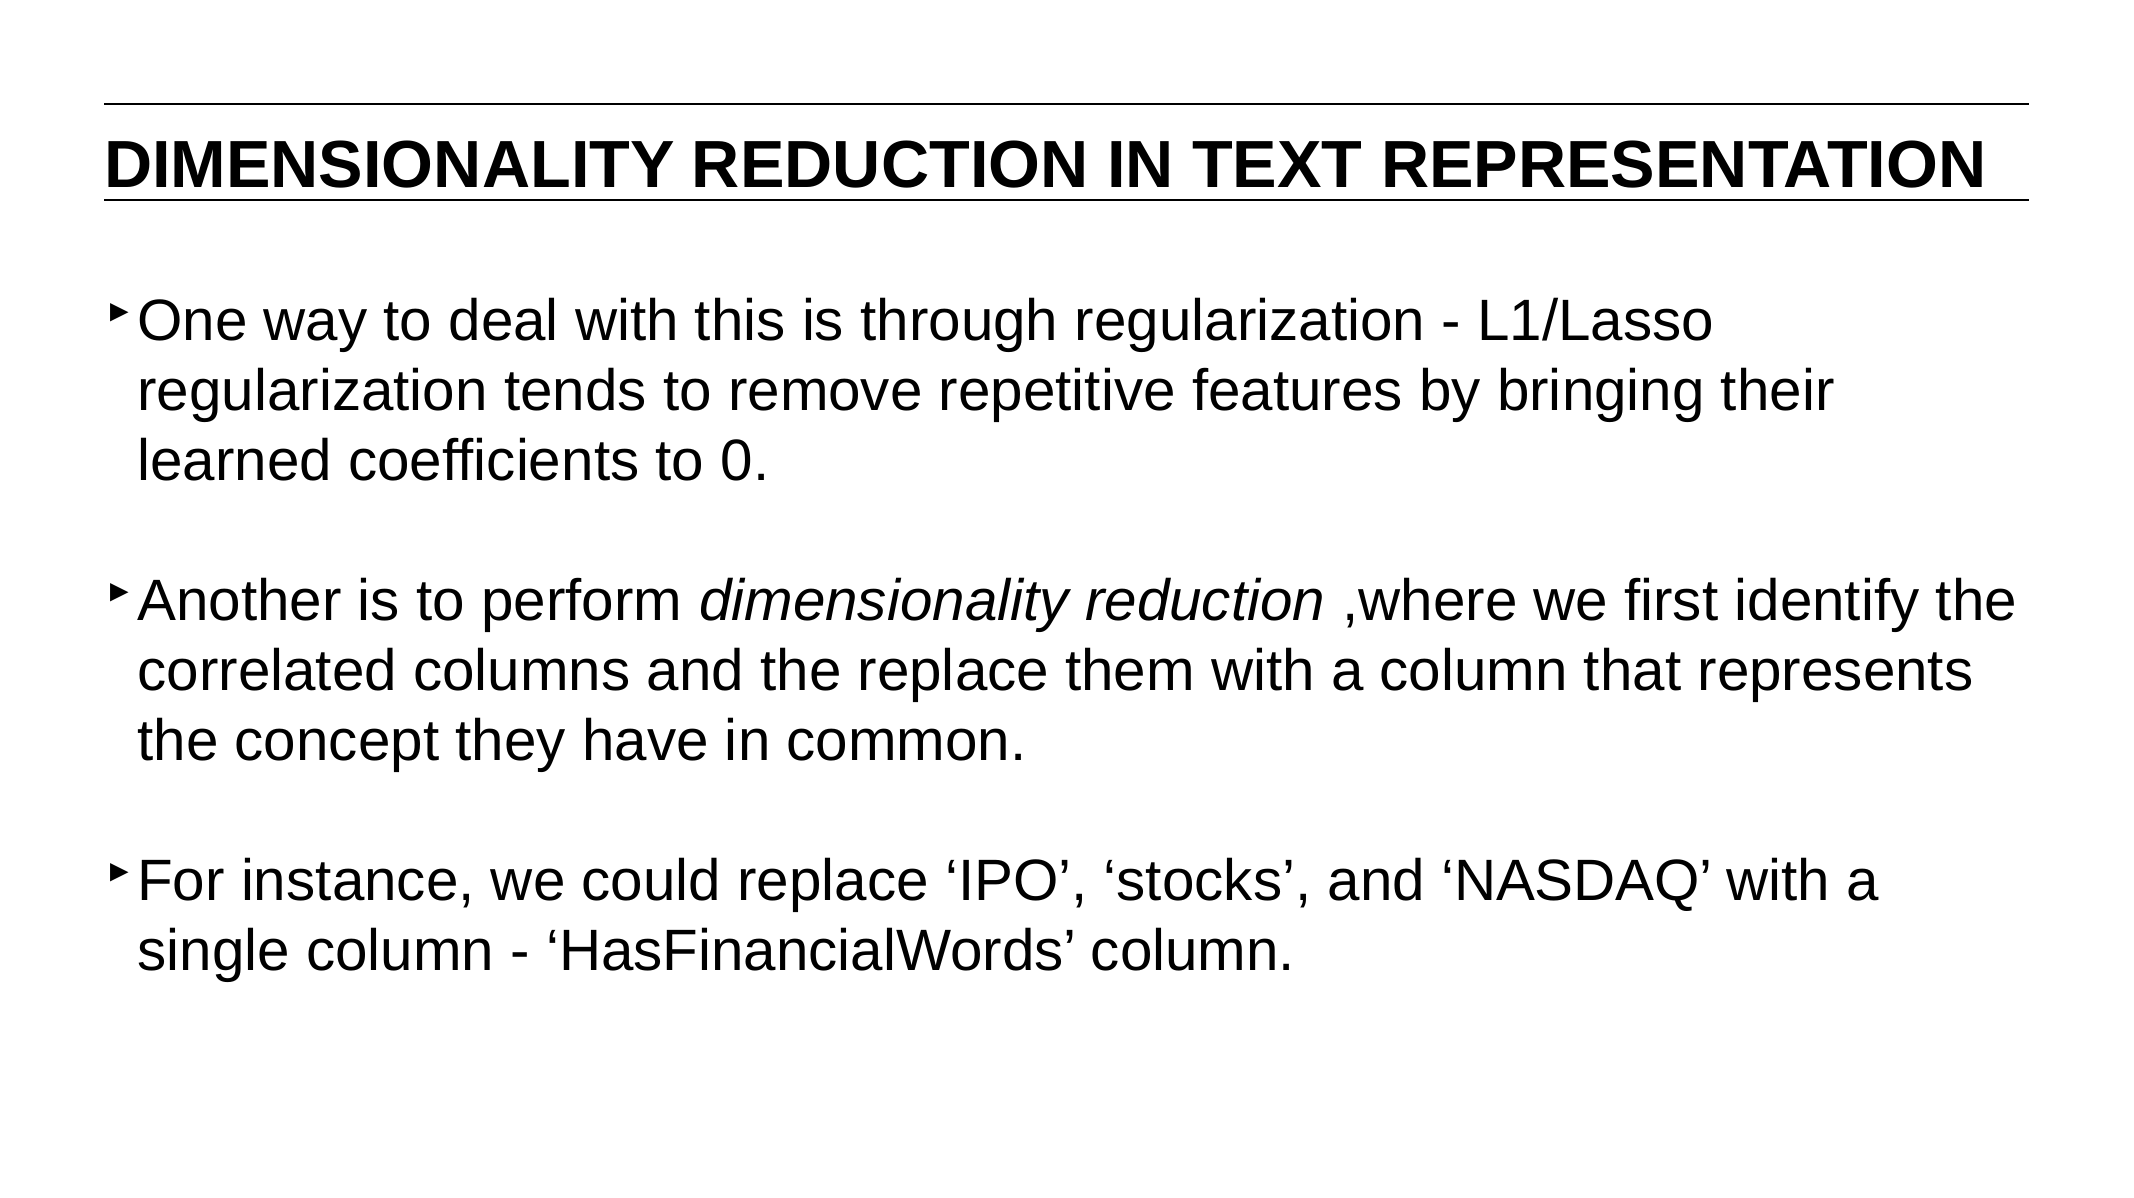

DIMENSIONALITY REDUCTION IN TEXT REPRESENTATION

One way to deal with this is through regularization - L1/Lasso regularization tends to remove repetitive features by bringing their learned coefficients to 0.

Another is to perform dimensionality reduction ,where we first identify the correlated columns and the replace them with a column that represents the concept they have in common.

For instance, we could replace ‘IPO’, ‘stocks’, and ‘NASDAQ’ with a single column - ‘HasFinancialWords’ column.